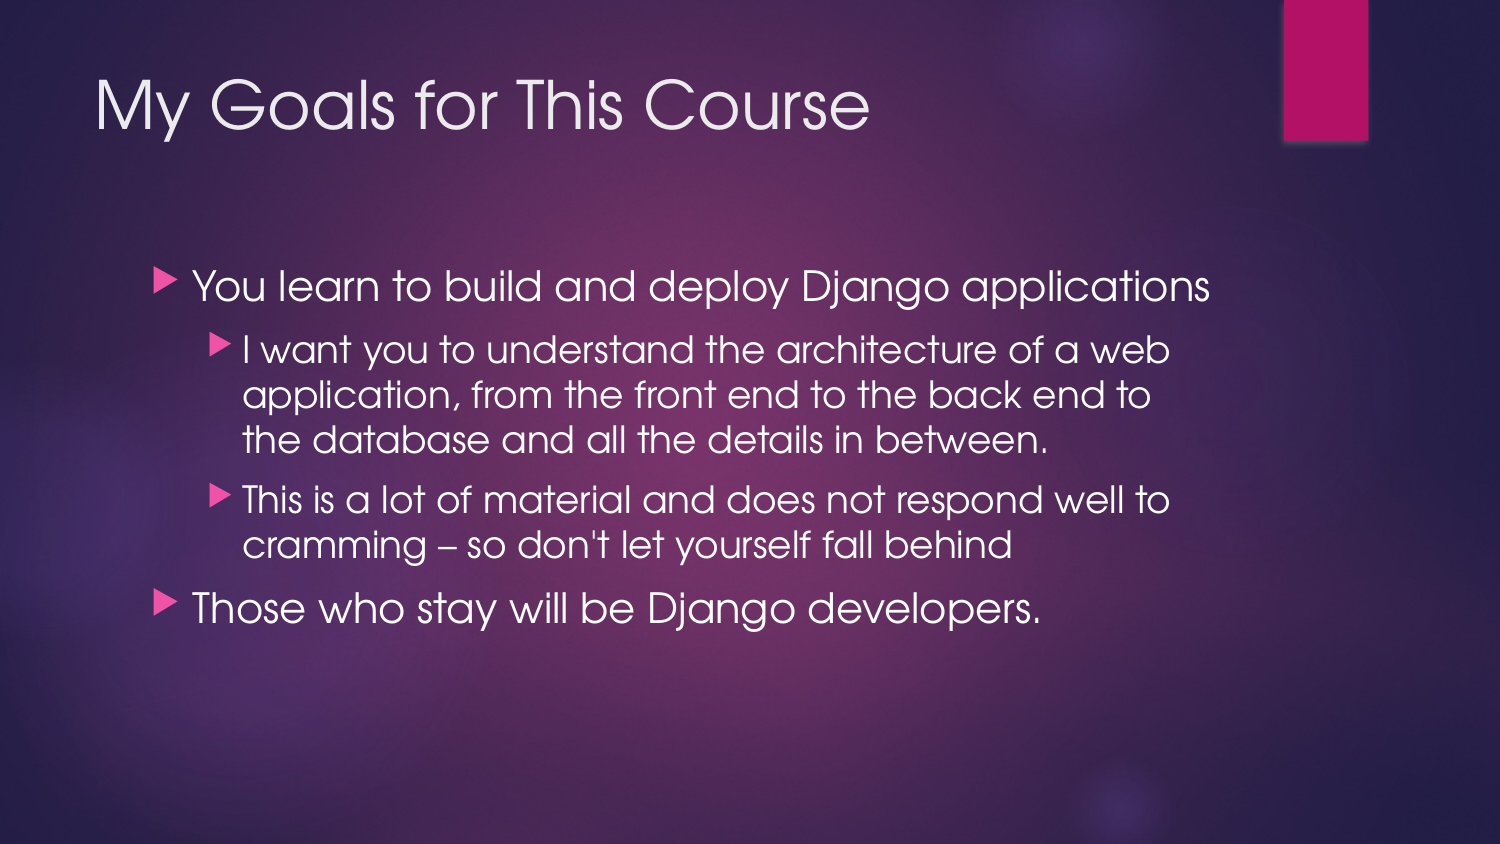

# My Goals for This Course
You learn to build and deploy Django applications
I want you to understand the architecture of a web application, from the front end to the back end to the database and all the details in between.
This is a lot of material and does not respond well to cramming – so don't let yourself fall behind
Those who stay will be Django developers.